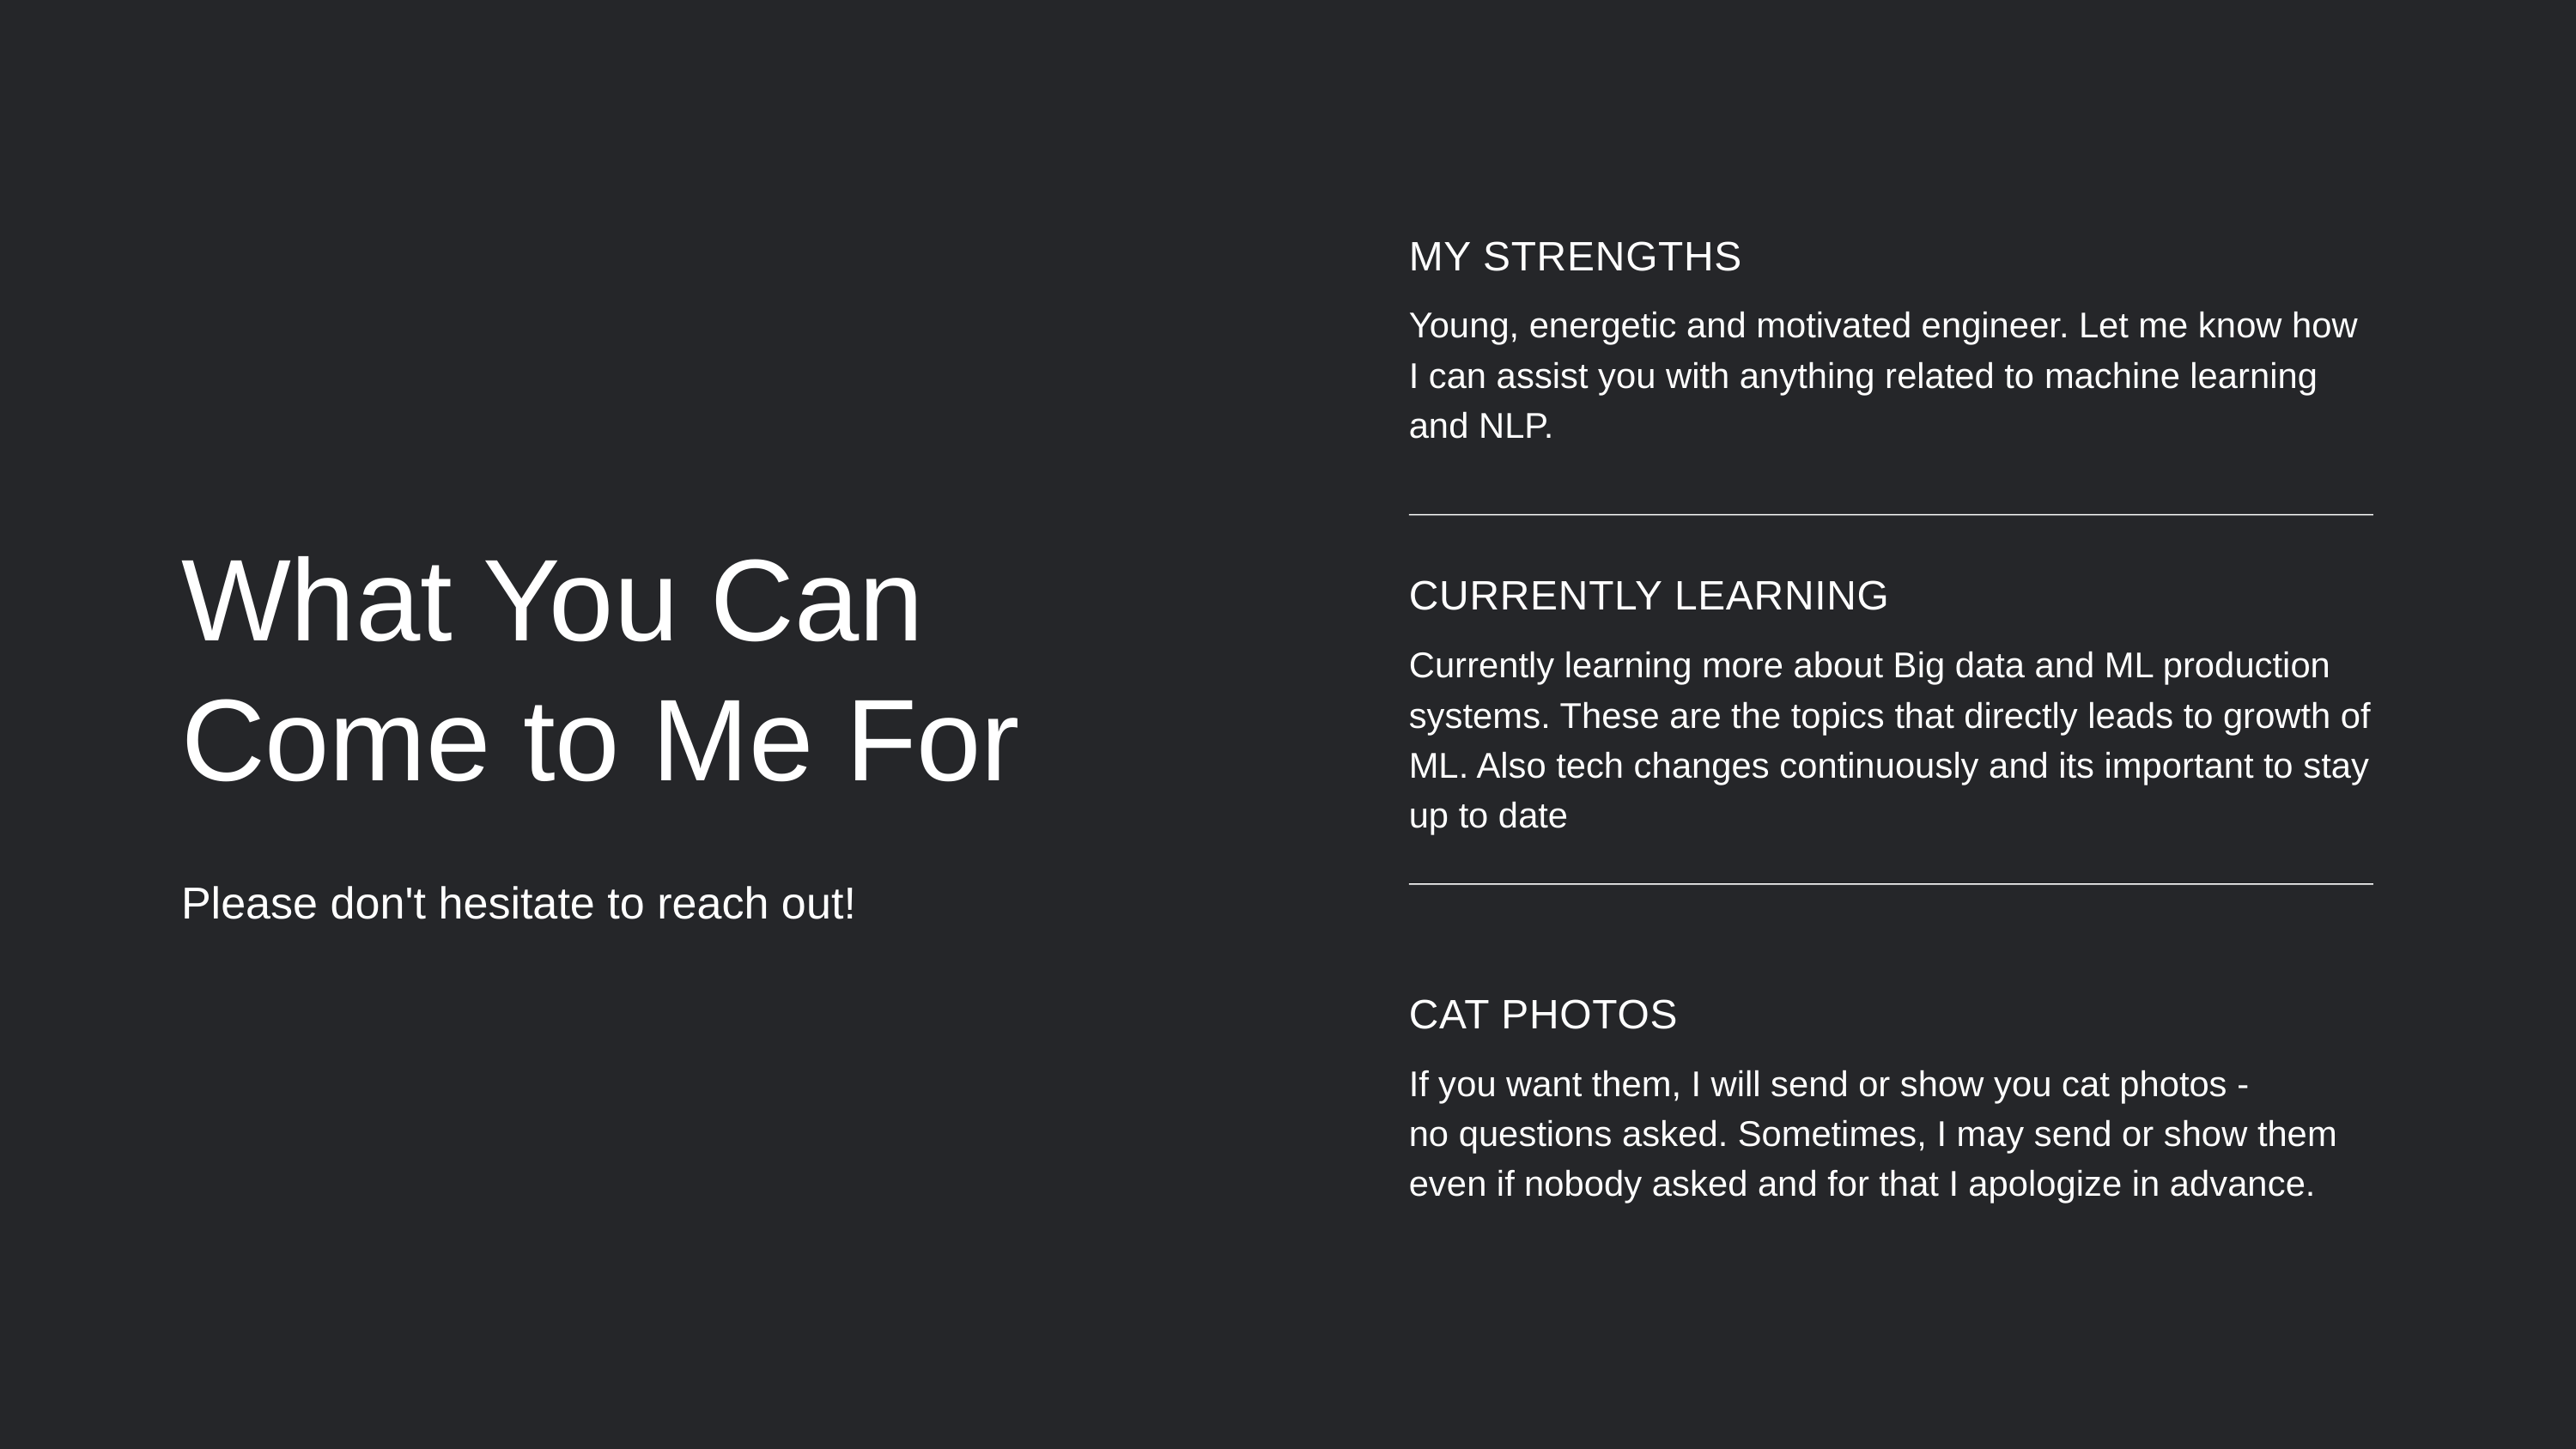

MY STRENGTHS
Young, energetic and motivated engineer. Let me know how I can assist you with anything related to machine learning and NLP.

What You Can Come to Me For
Please don't hesitate to reach out!
CURRENTLY LEARNING
Currently learning more about Big data and ML production systems. These are the topics that directly leads to growth of ML. Also tech changes continuously and its important to stay up to date

CAT PHOTOS
If you want them, I will send or show you cat photos -
no questions asked. Sometimes, I may send or show them even if nobody asked and for that I apologize in advance.